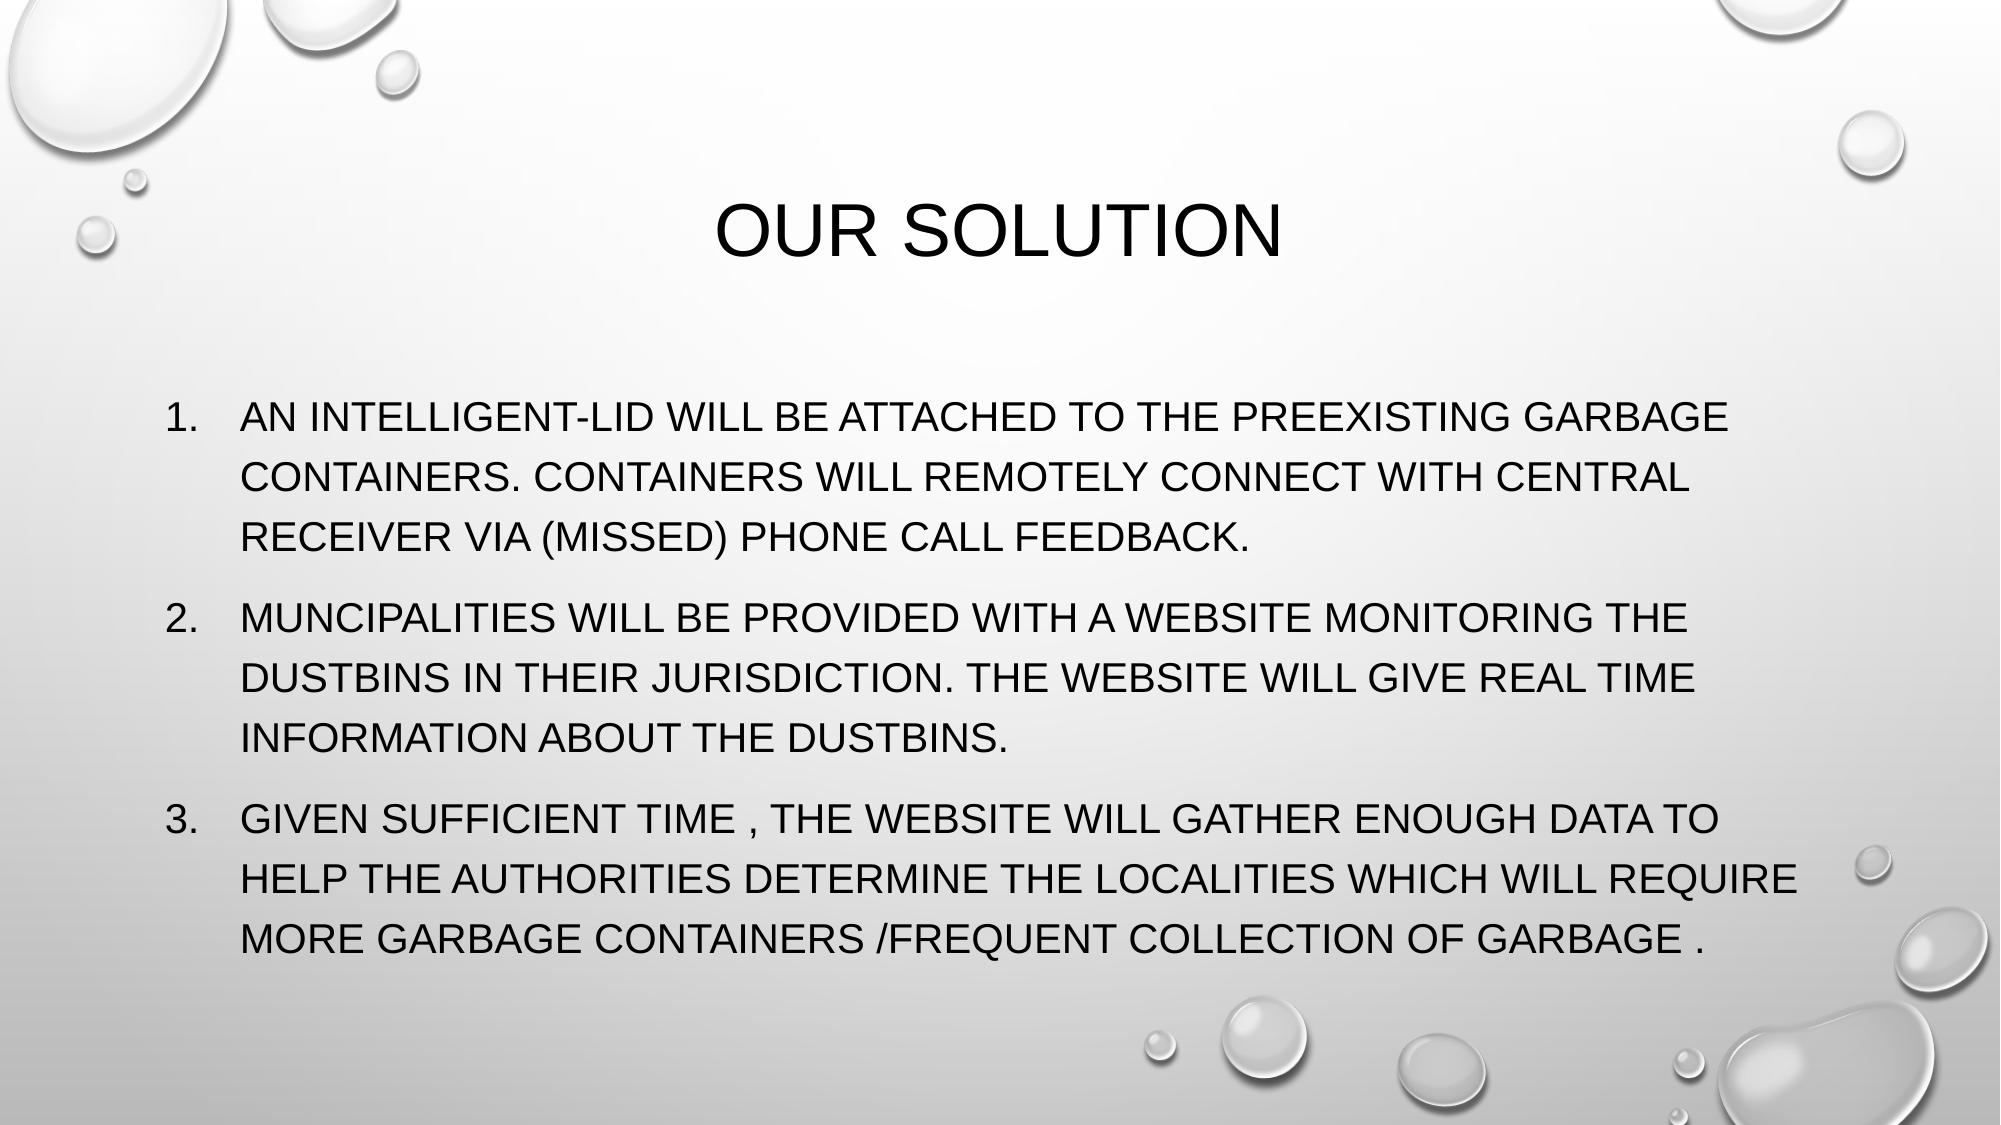

# OUR SOLUTION

An intelligent-lid will be attached to the preexisting GARBAGE CONTAINERs. Containers will remotely connect with central receiver via (missed) phone call feedback.
Muncipalities will be provided with a website monitoring the dustbins in their jurisdiction. the Website will give real time information about the dustbins.
GIVEN SUFFICIENT TIME , THE WEBSITE WILL GATHER ENOUGH DATA TO HELP THE AUTHORITIES DETERMINE THE LOCALITIES WHICH WILL REQUIRE MORE GARBAGE CONTAINERS /FREQUENT COLLECTION OF GARBAGE .